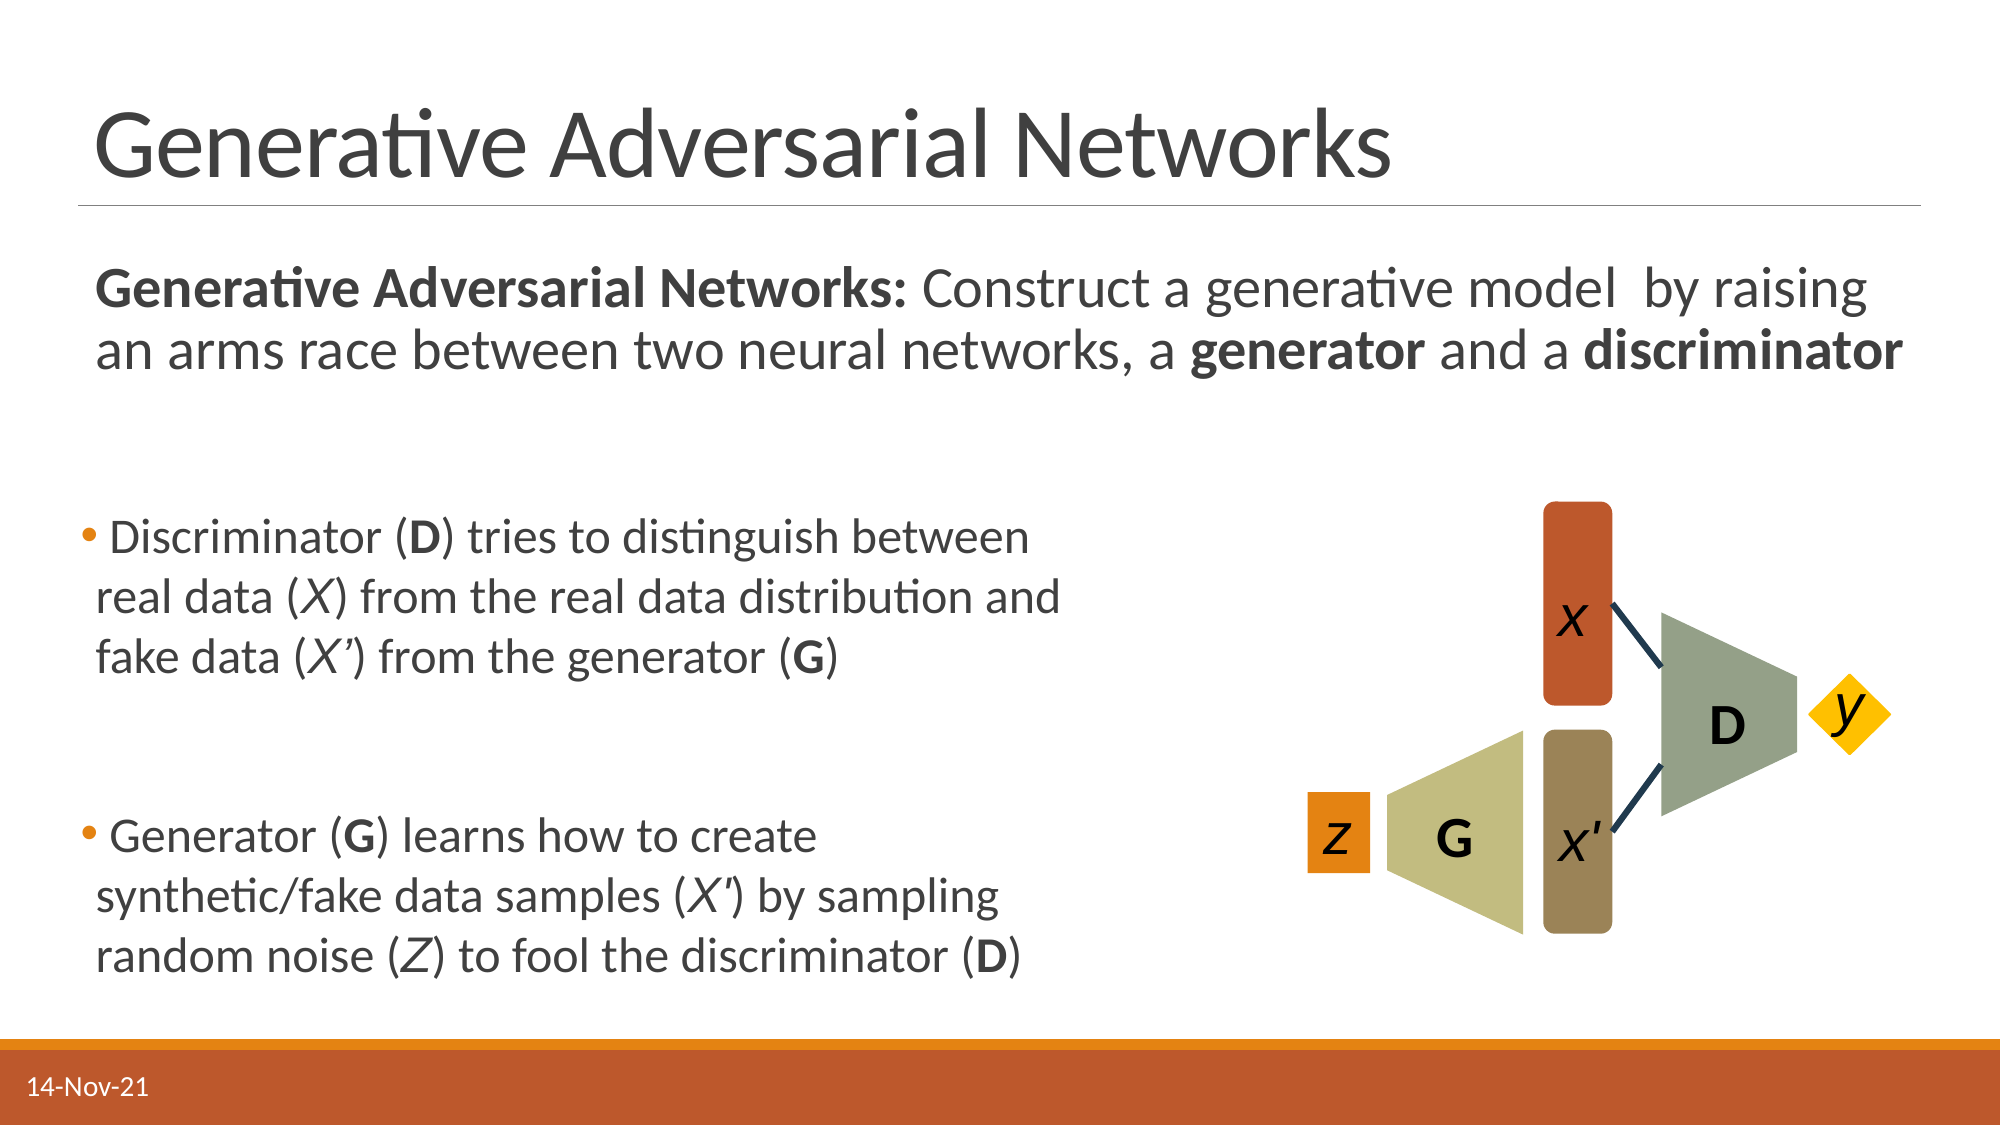

# Generative Adversarial Networks
Generative Adversarial Networks: Construct a generative model  by raising an arms race between two neural networks, a generator and a discriminator

 Discriminator (D) tries to distinguish between real data (X) from the real data distribution and fake data (X’) from the generator (G)

 Generator (G) learns how to create synthetic/fake data samples (X') by sampling random noise (Z) to fool the discriminator (D)

x

y

D

z

G
x'
14-Nov-21